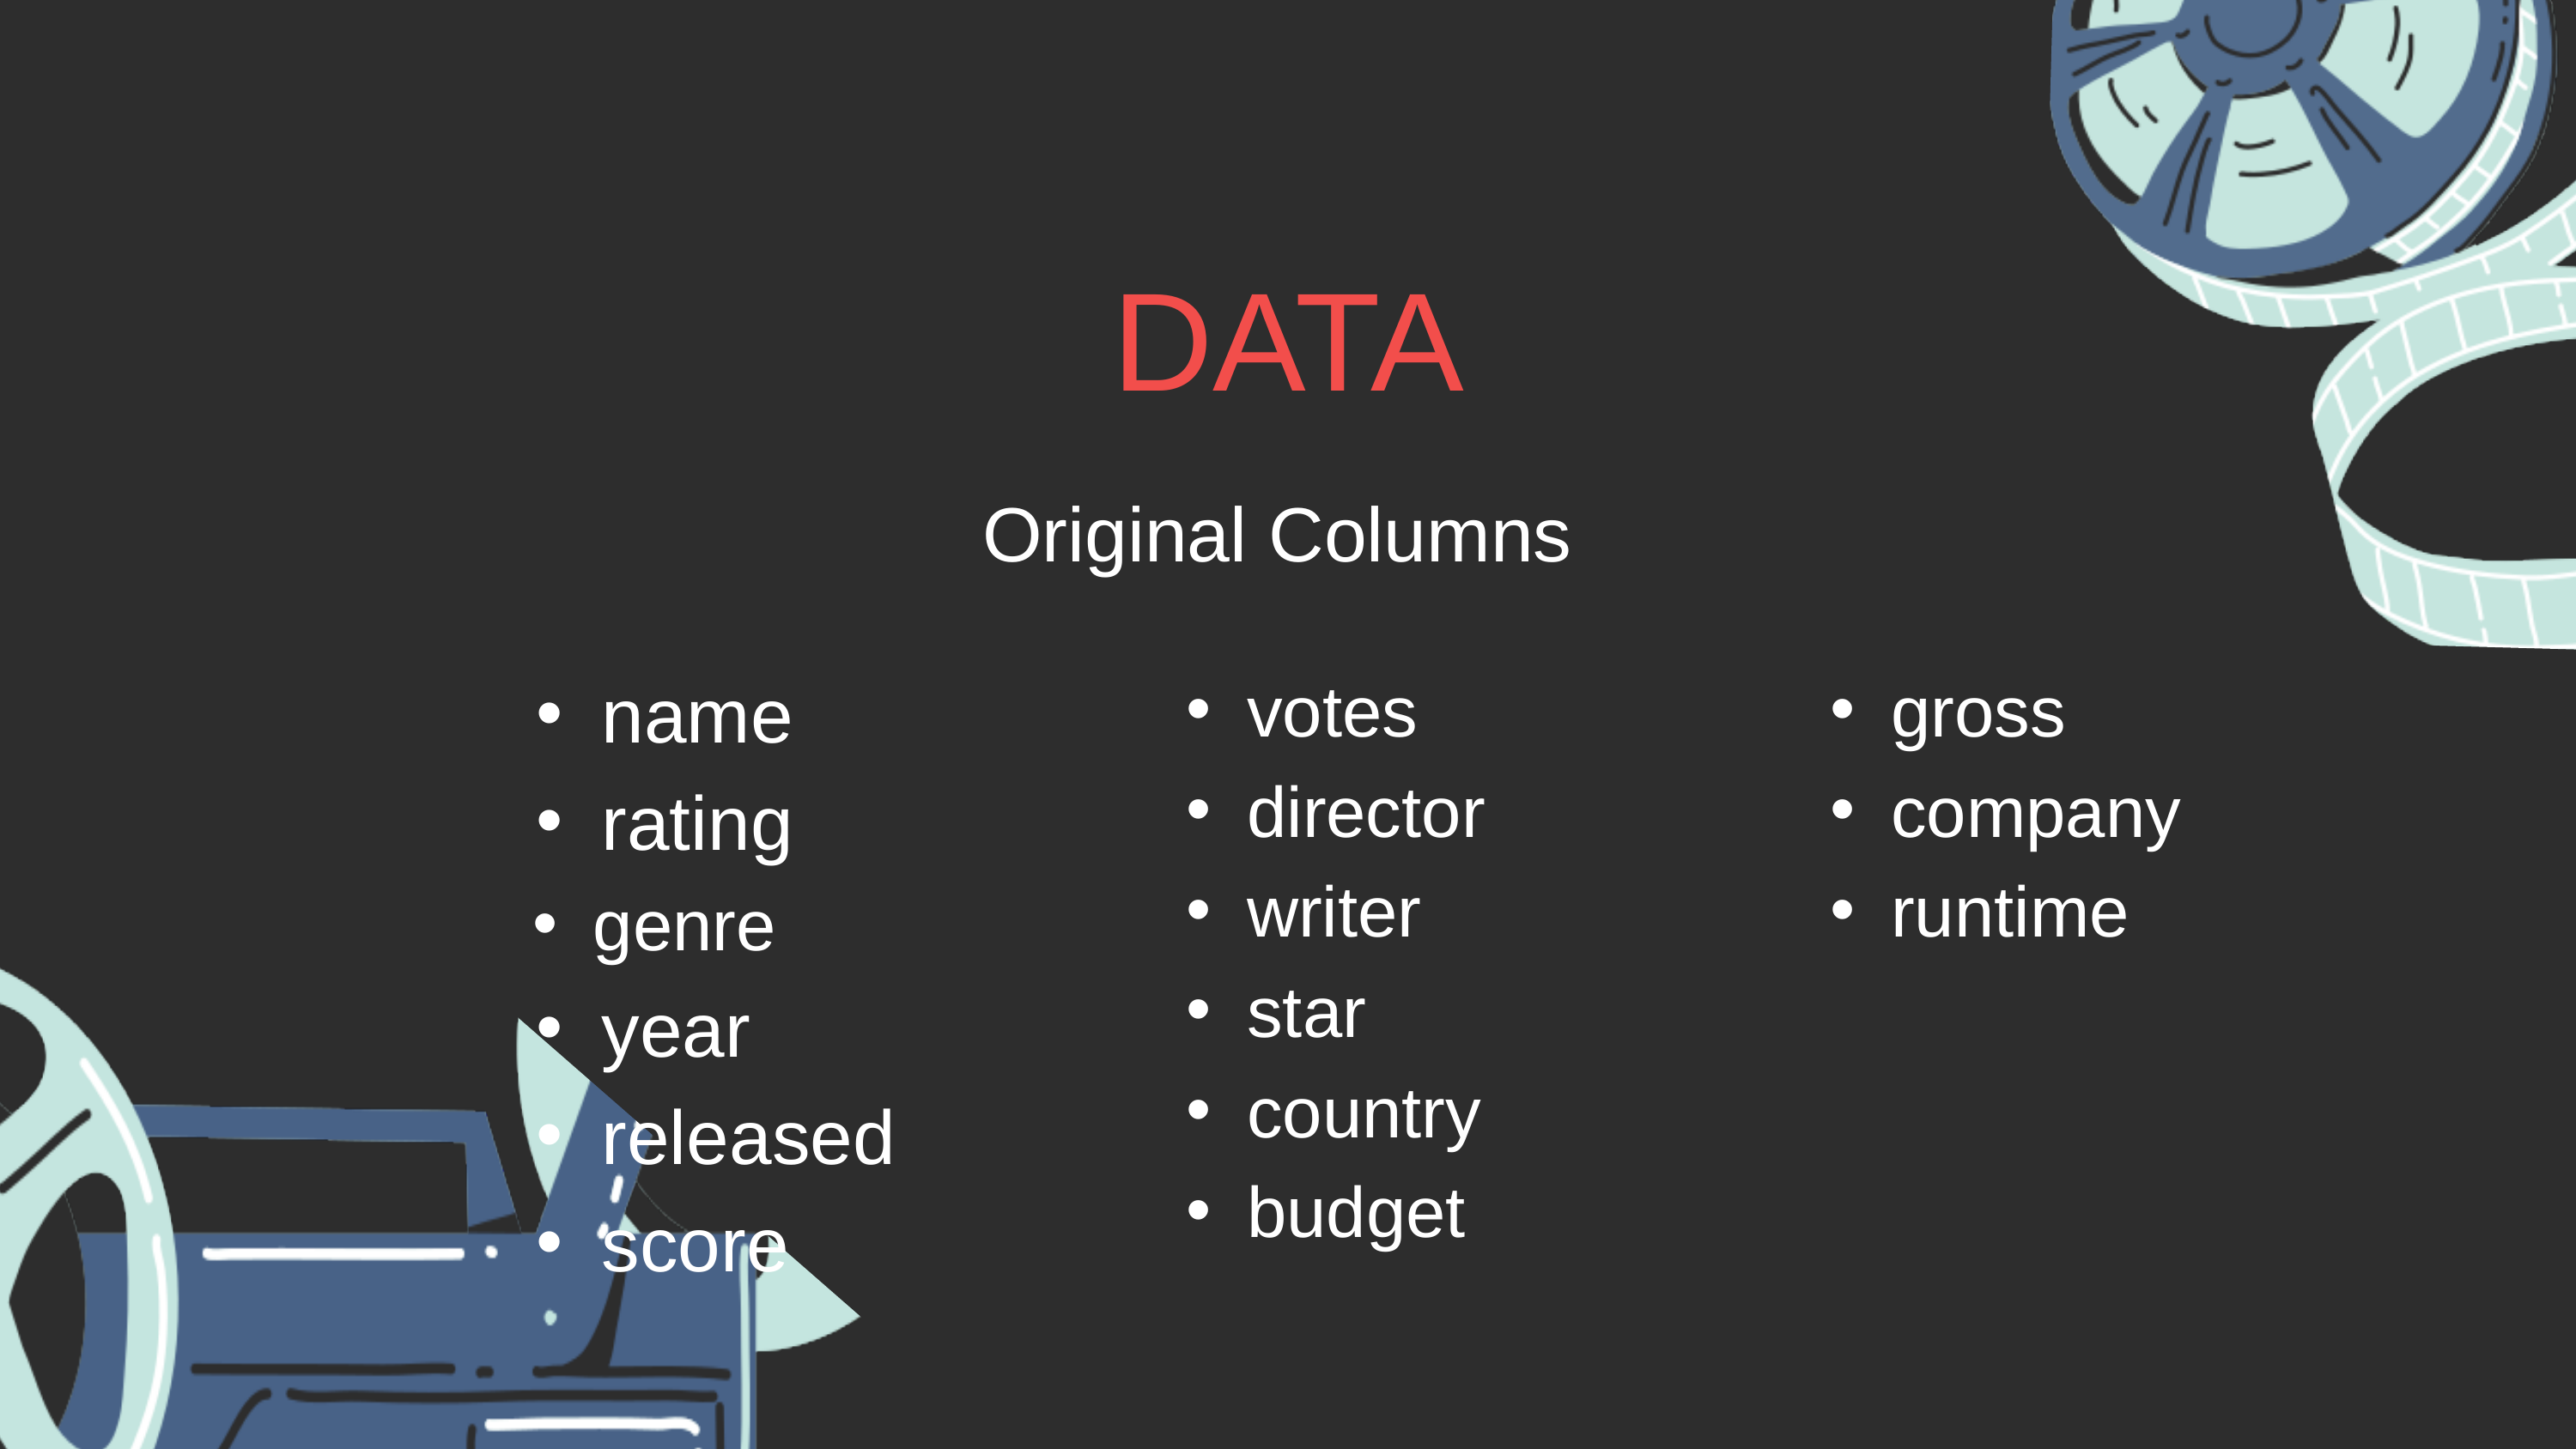

DATA
Original Columns
gross
company
runtime
name
rating
genre
year
released
score

votes
director
writer
star
country
budget